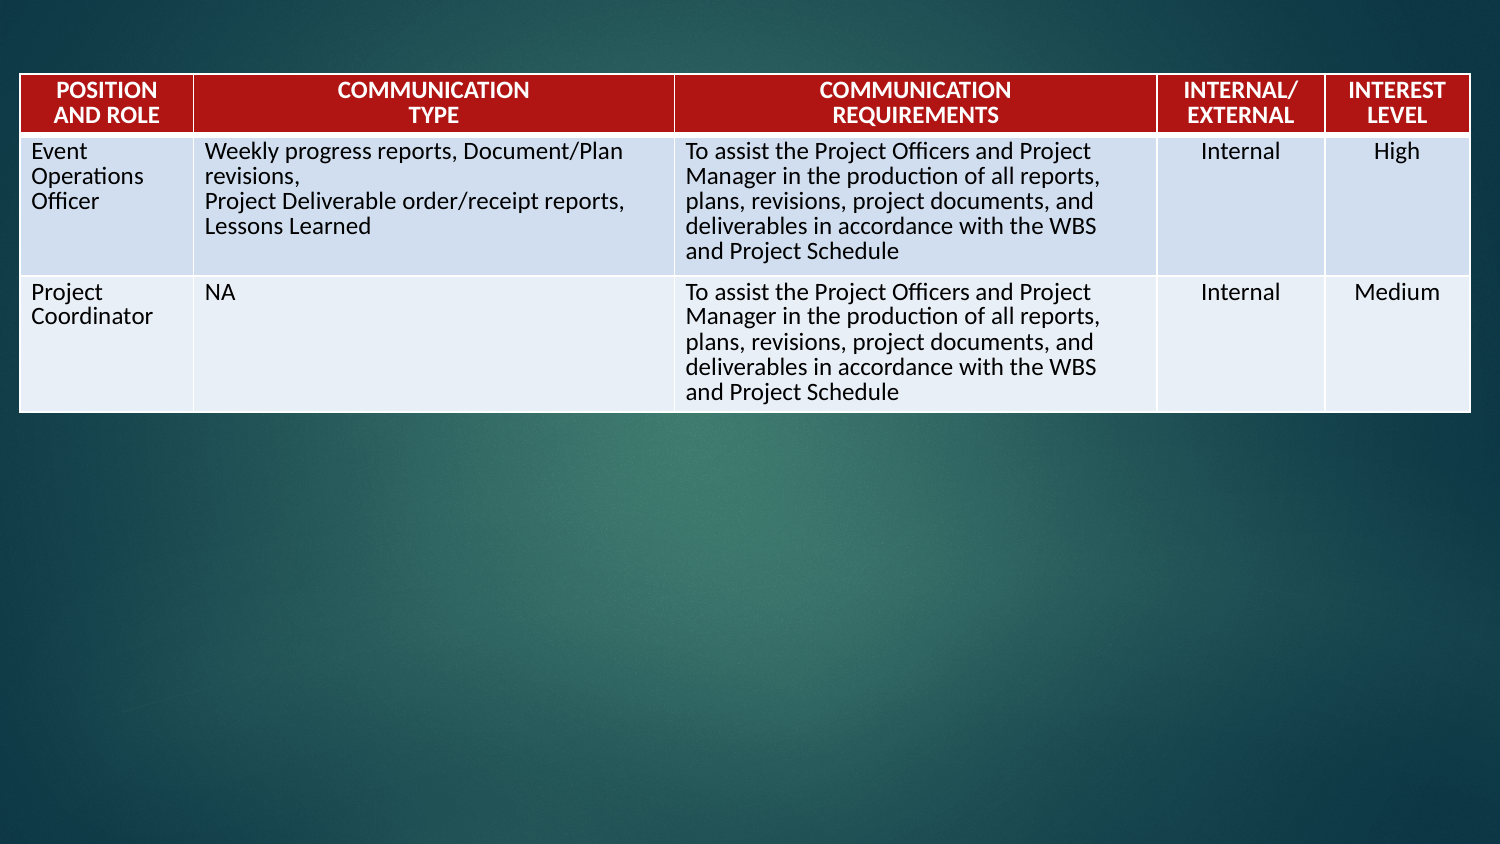

| POSITION AND ROLE | COMMUNICATION TYPE | COMMUNICATION REQUIREMENTS | INTERNAL/ EXTERNAL | INTEREST LEVEL |
| --- | --- | --- | --- | --- |
| Event Operations Officer | Weekly progress reports, Document/Plan revisions, Project Deliverable order/receipt reports, Lessons Learned | To assist the Project Officers and Project Manager in the production of all reports, plans, revisions, project documents, and deliverables in accordance with the WBS and Project Schedule | Internal | High |
| Project Coordinator | NA | To assist the Project Officers and Project Manager in the production of all reports, plans, revisions, project documents, and deliverables in accordance with the WBS and Project Schedule | Internal | Medium |